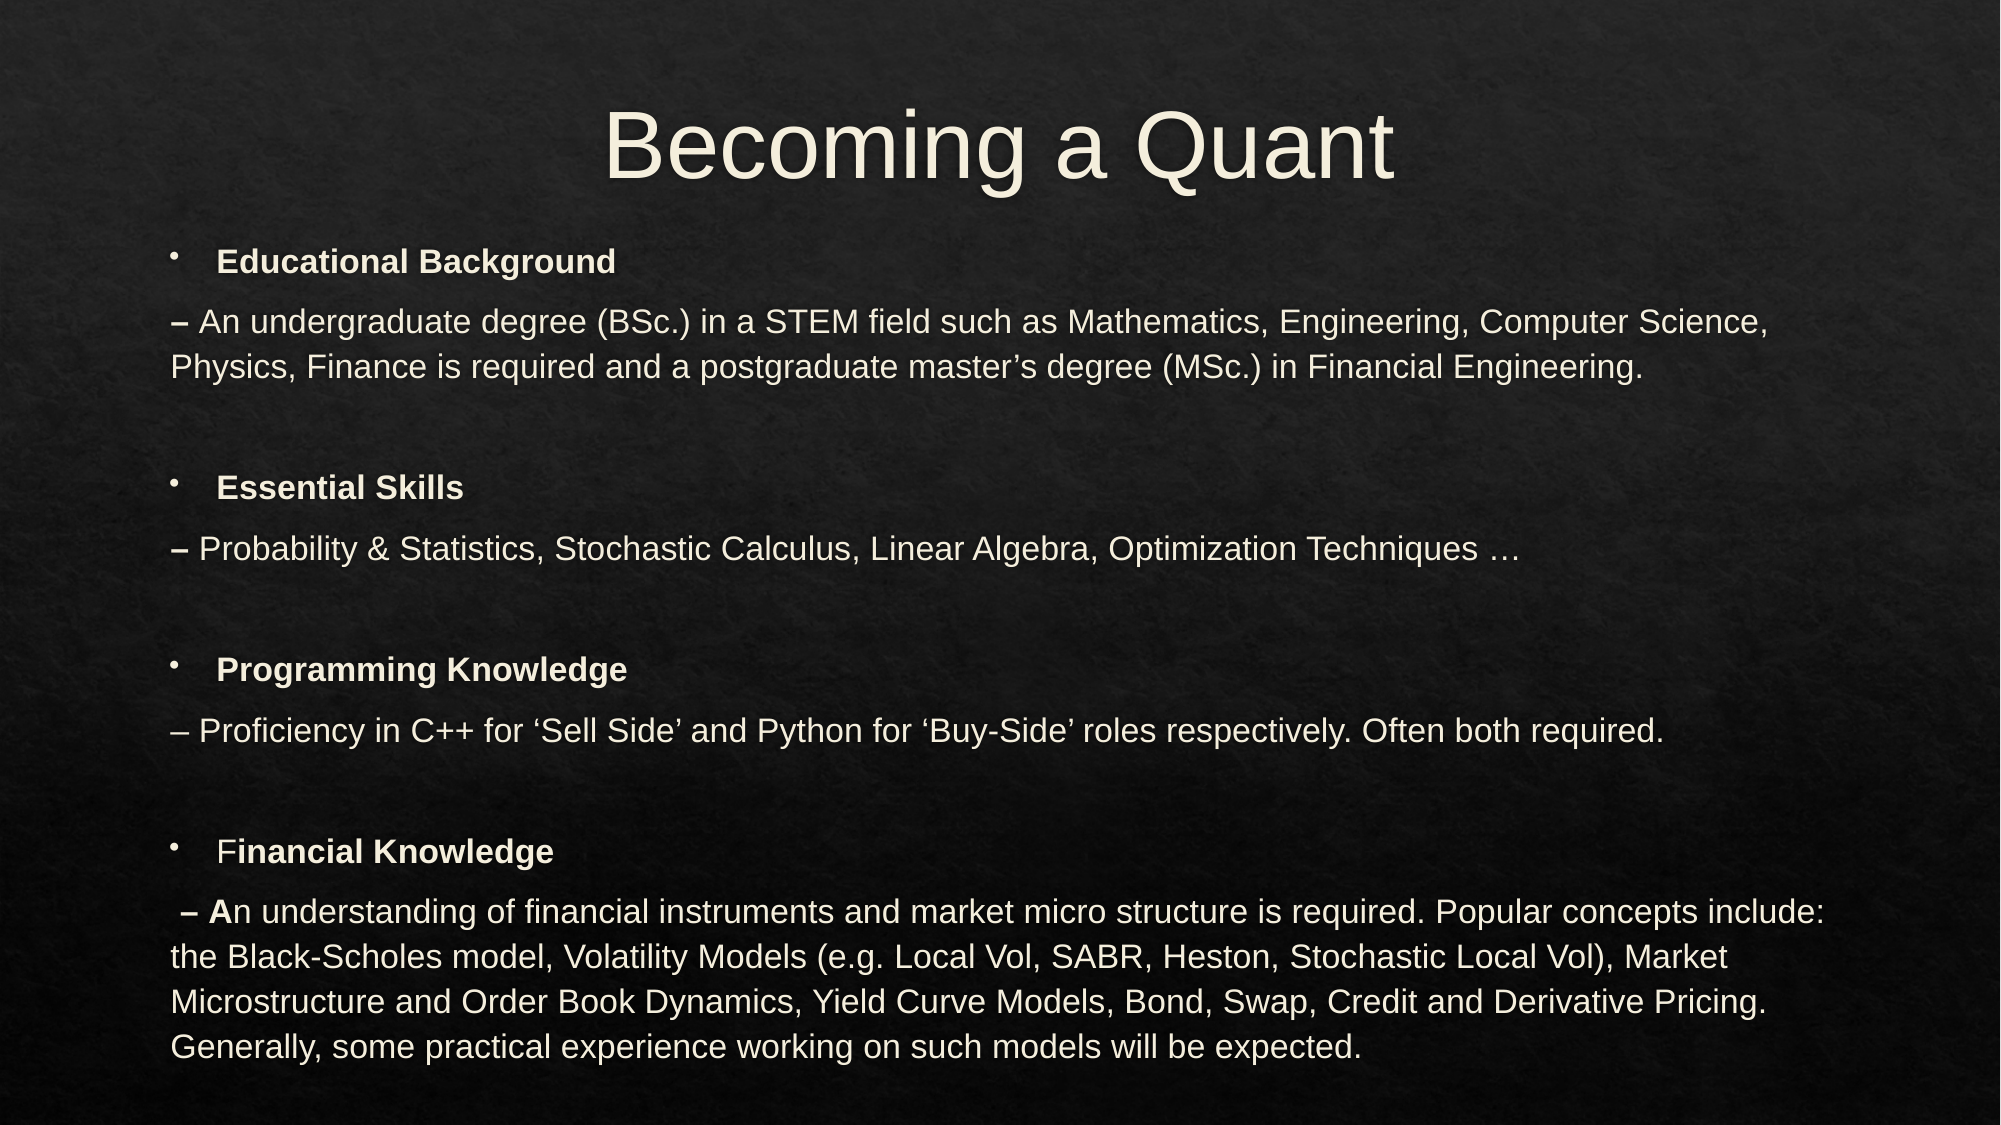

# Becoming a Quant
Educational Background
– An undergraduate degree (BSc.) in a STEM field such as Mathematics, Engineering, Computer Science, Physics, Finance is required and a postgraduate master’s degree (MSc.) in Financial Engineering.

Essential Skills
– Probability & Statistics, Stochastic Calculus, Linear Algebra, Optimization Techniques …

Programming Knowledge
– Proficiency in C++ for ‘Sell Side’ and Python for ‘Buy-Side’ roles respectively. Often both required.

Financial Knowledge
 – An understanding of financial instruments and market micro structure is required. Popular concepts include: the Black-Scholes model, Volatility Models (e.g. Local Vol, SABR, Heston, Stochastic Local Vol), Market Microstructure and Order Book Dynamics, Yield Curve Models, Bond, Swap, Credit and Derivative Pricing. Generally, some practical experience working on such models will be expected.